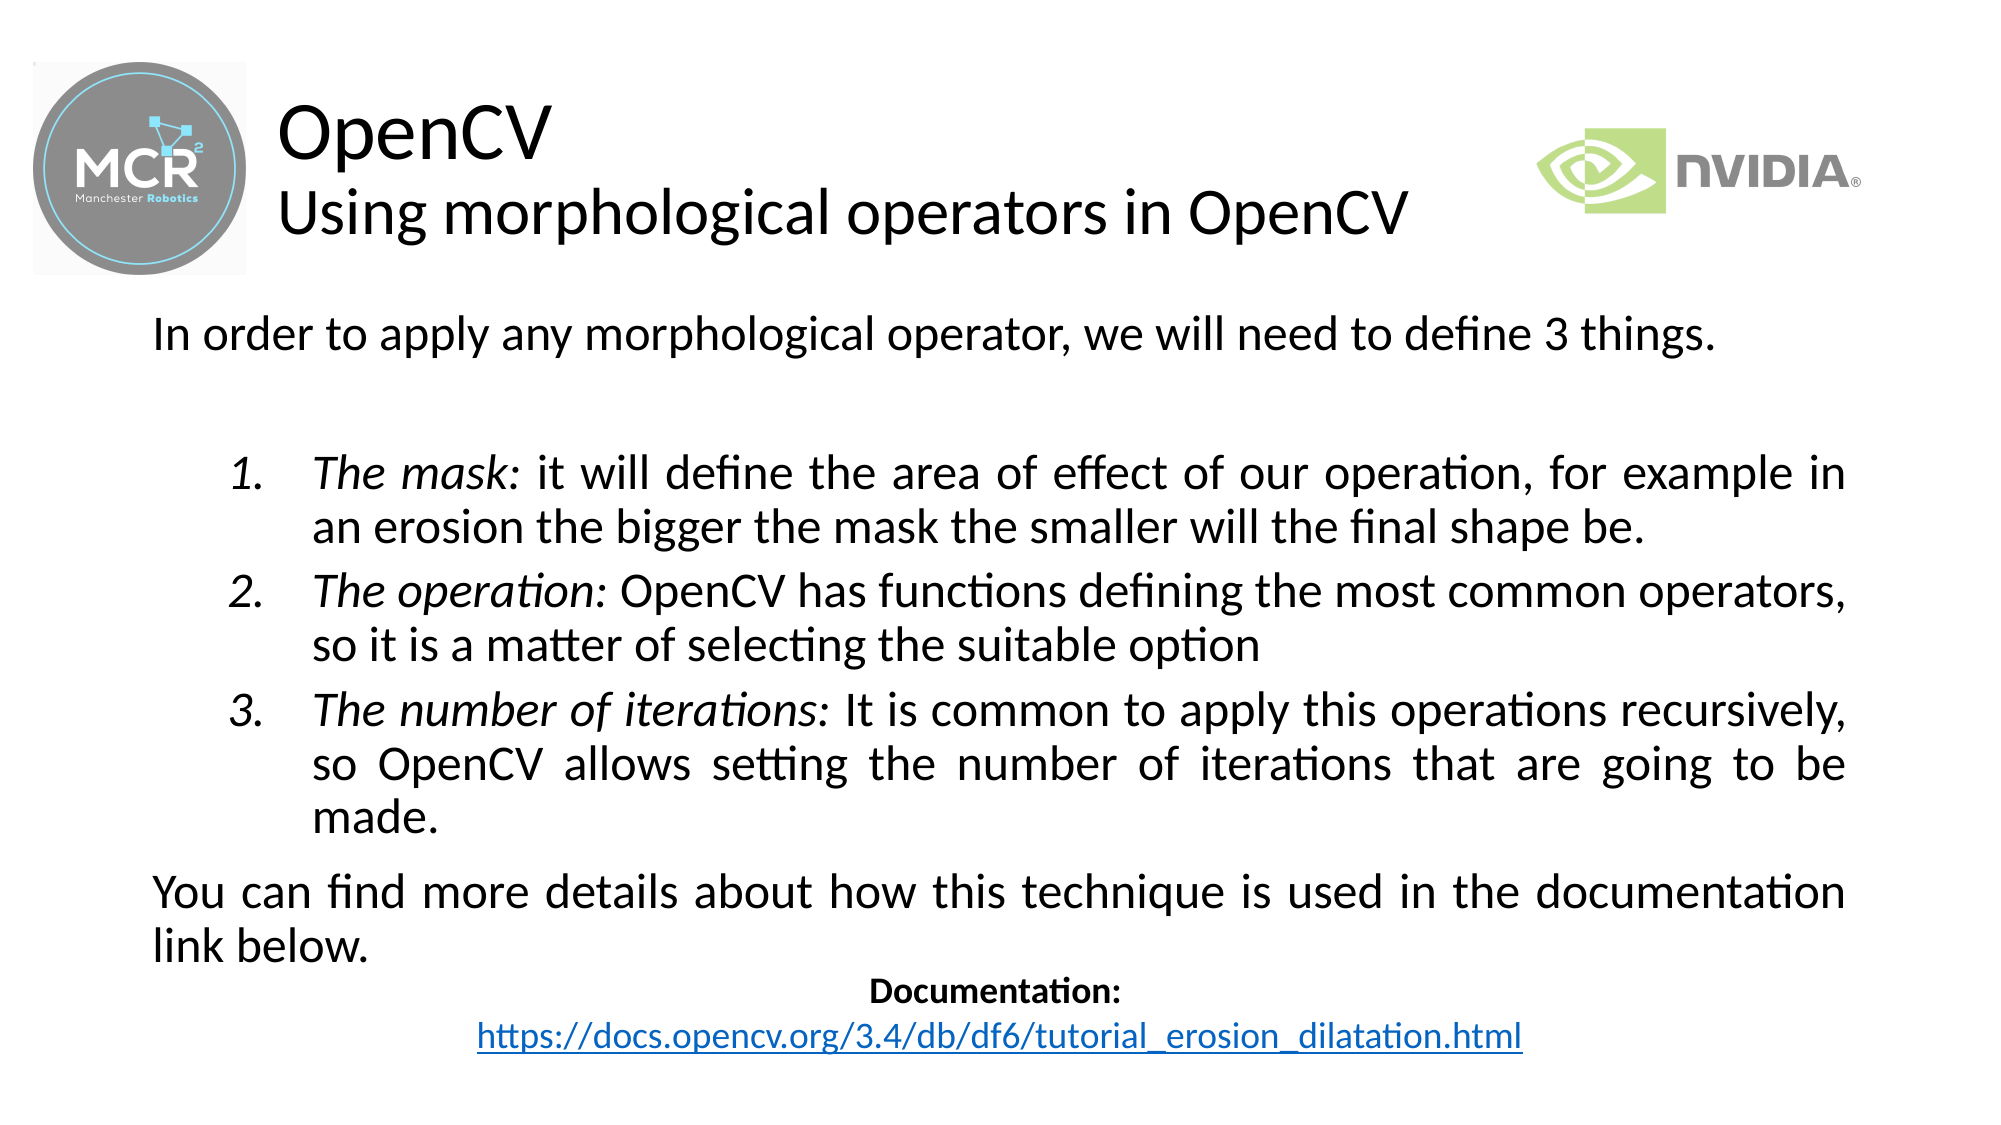

# OpenCV Using morphological operators in OpenCV
In order to apply any morphological operator, we will need to define 3 things.

The mask: it will define the area of effect of our operation, for example in an erosion the bigger the mask the smaller will the final shape be.
The operation: OpenCV has functions defining the most common operators, so it is a matter of selecting the suitable option
The number of iterations: It is common to apply this operations recursively, so OpenCV allows setting the number of iterations that are going to be made.
You can find more details about how this technique is used in the documentation link below.
Documentation: https://docs.opencv.org/3.4/db/df6/tutorial_erosion_dilatation.html